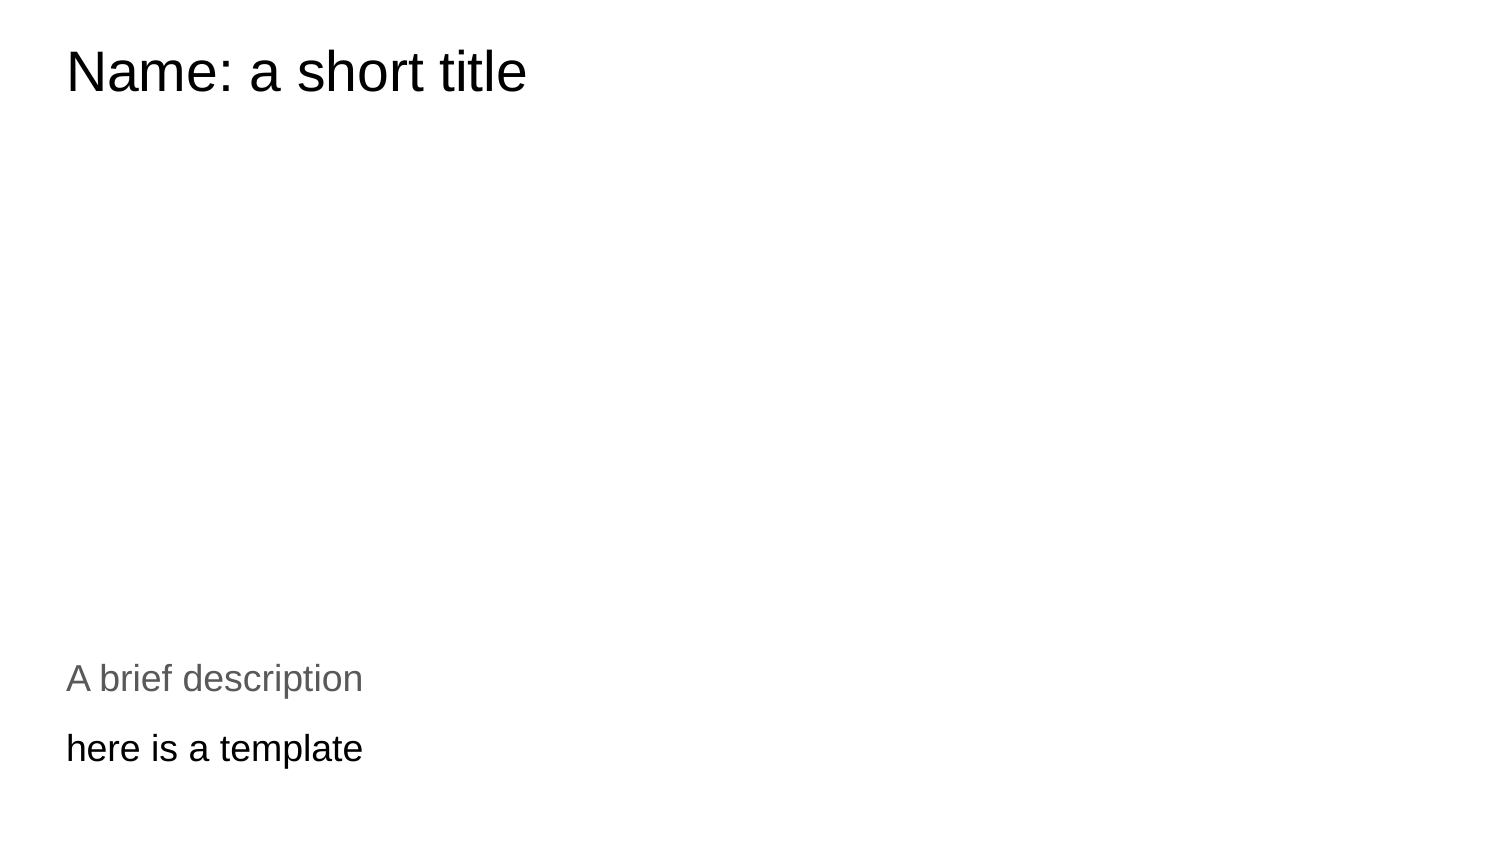

# Name: a short title
A brief description
here is a template